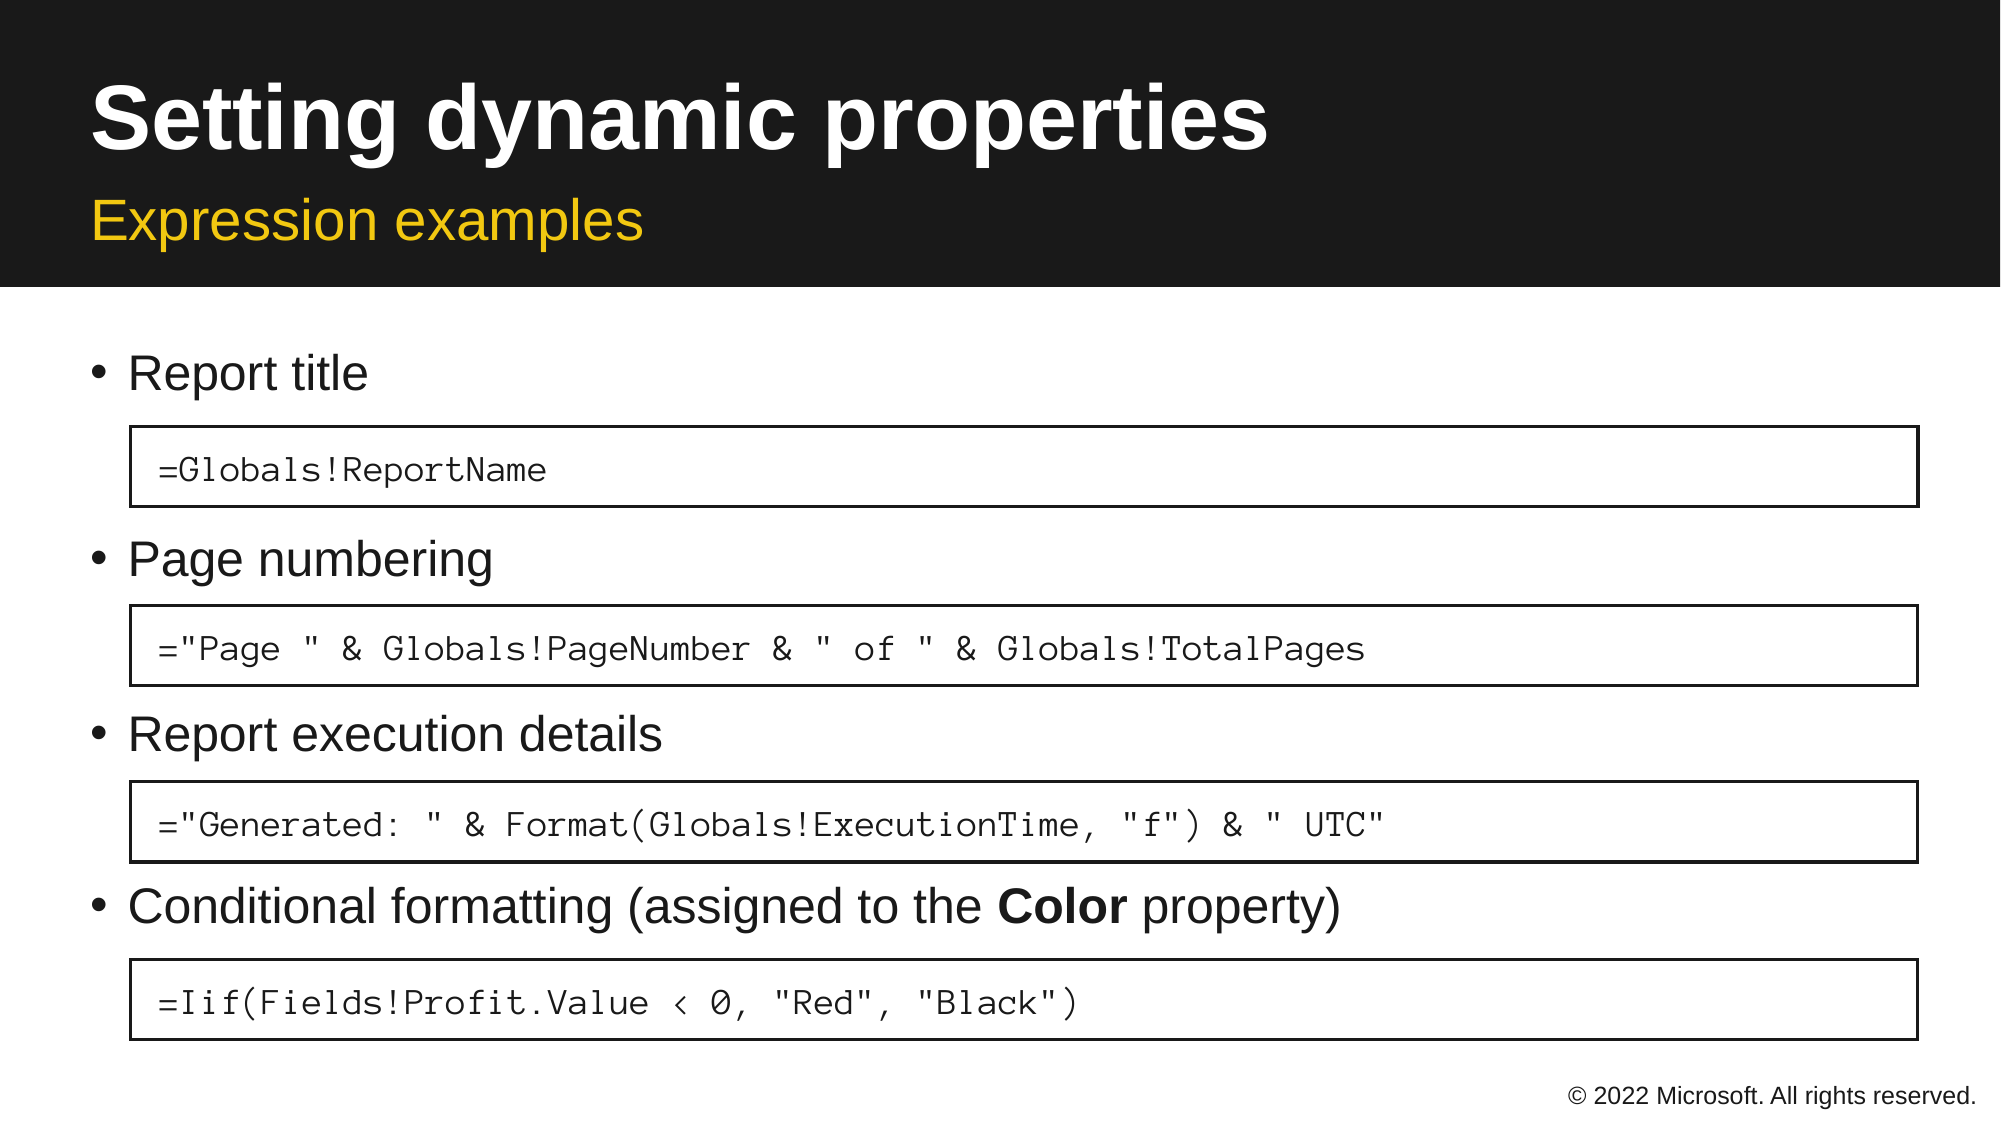

# Setting dynamic properties
Expression examples
Report title

=Globals!ReportName
Page numbering
="Page " & Globals!PageNumber & " of " & Globals!TotalPages
Report execution details
="Generated: " & Format(Globals!ExecutionTime, "f") & " UTC"
Conditional formatting (assigned to the Color property)
=Iif(Fields!Profit.Value < 0, "Red", "Black")
© 2022 Microsoft. All rights reserved.